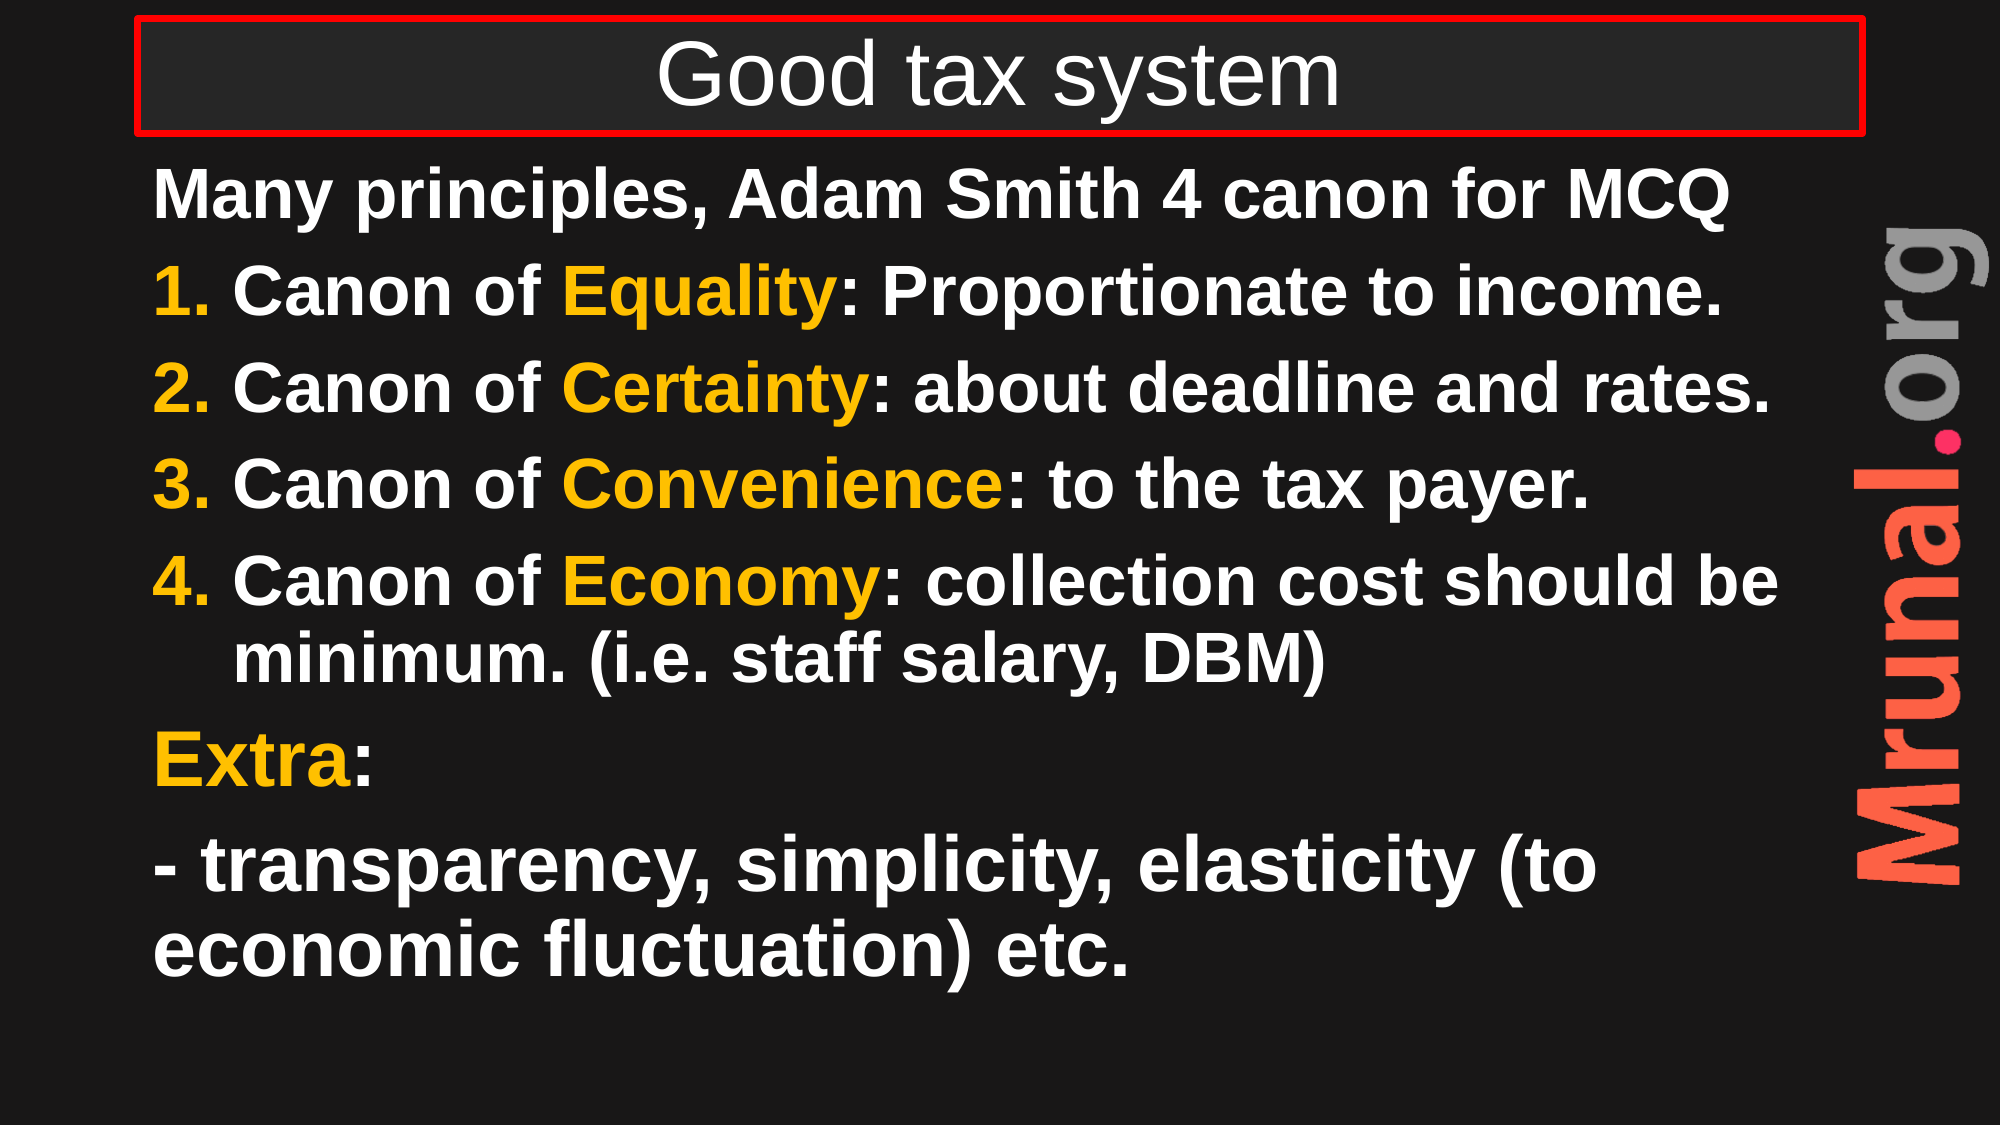

# Good tax system
Many principles, Adam Smith 4 canon for MCQ
Canon of Equality: Proportionate to income.
Canon of Certainty: about deadline and rates.
Canon of Convenience: to the tax payer.
Canon of Economy: collection cost should be minimum. (i.e. staff salary, DBM)
Extra:
- transparency, simplicity, elasticity (to economic fluctuation) etc.